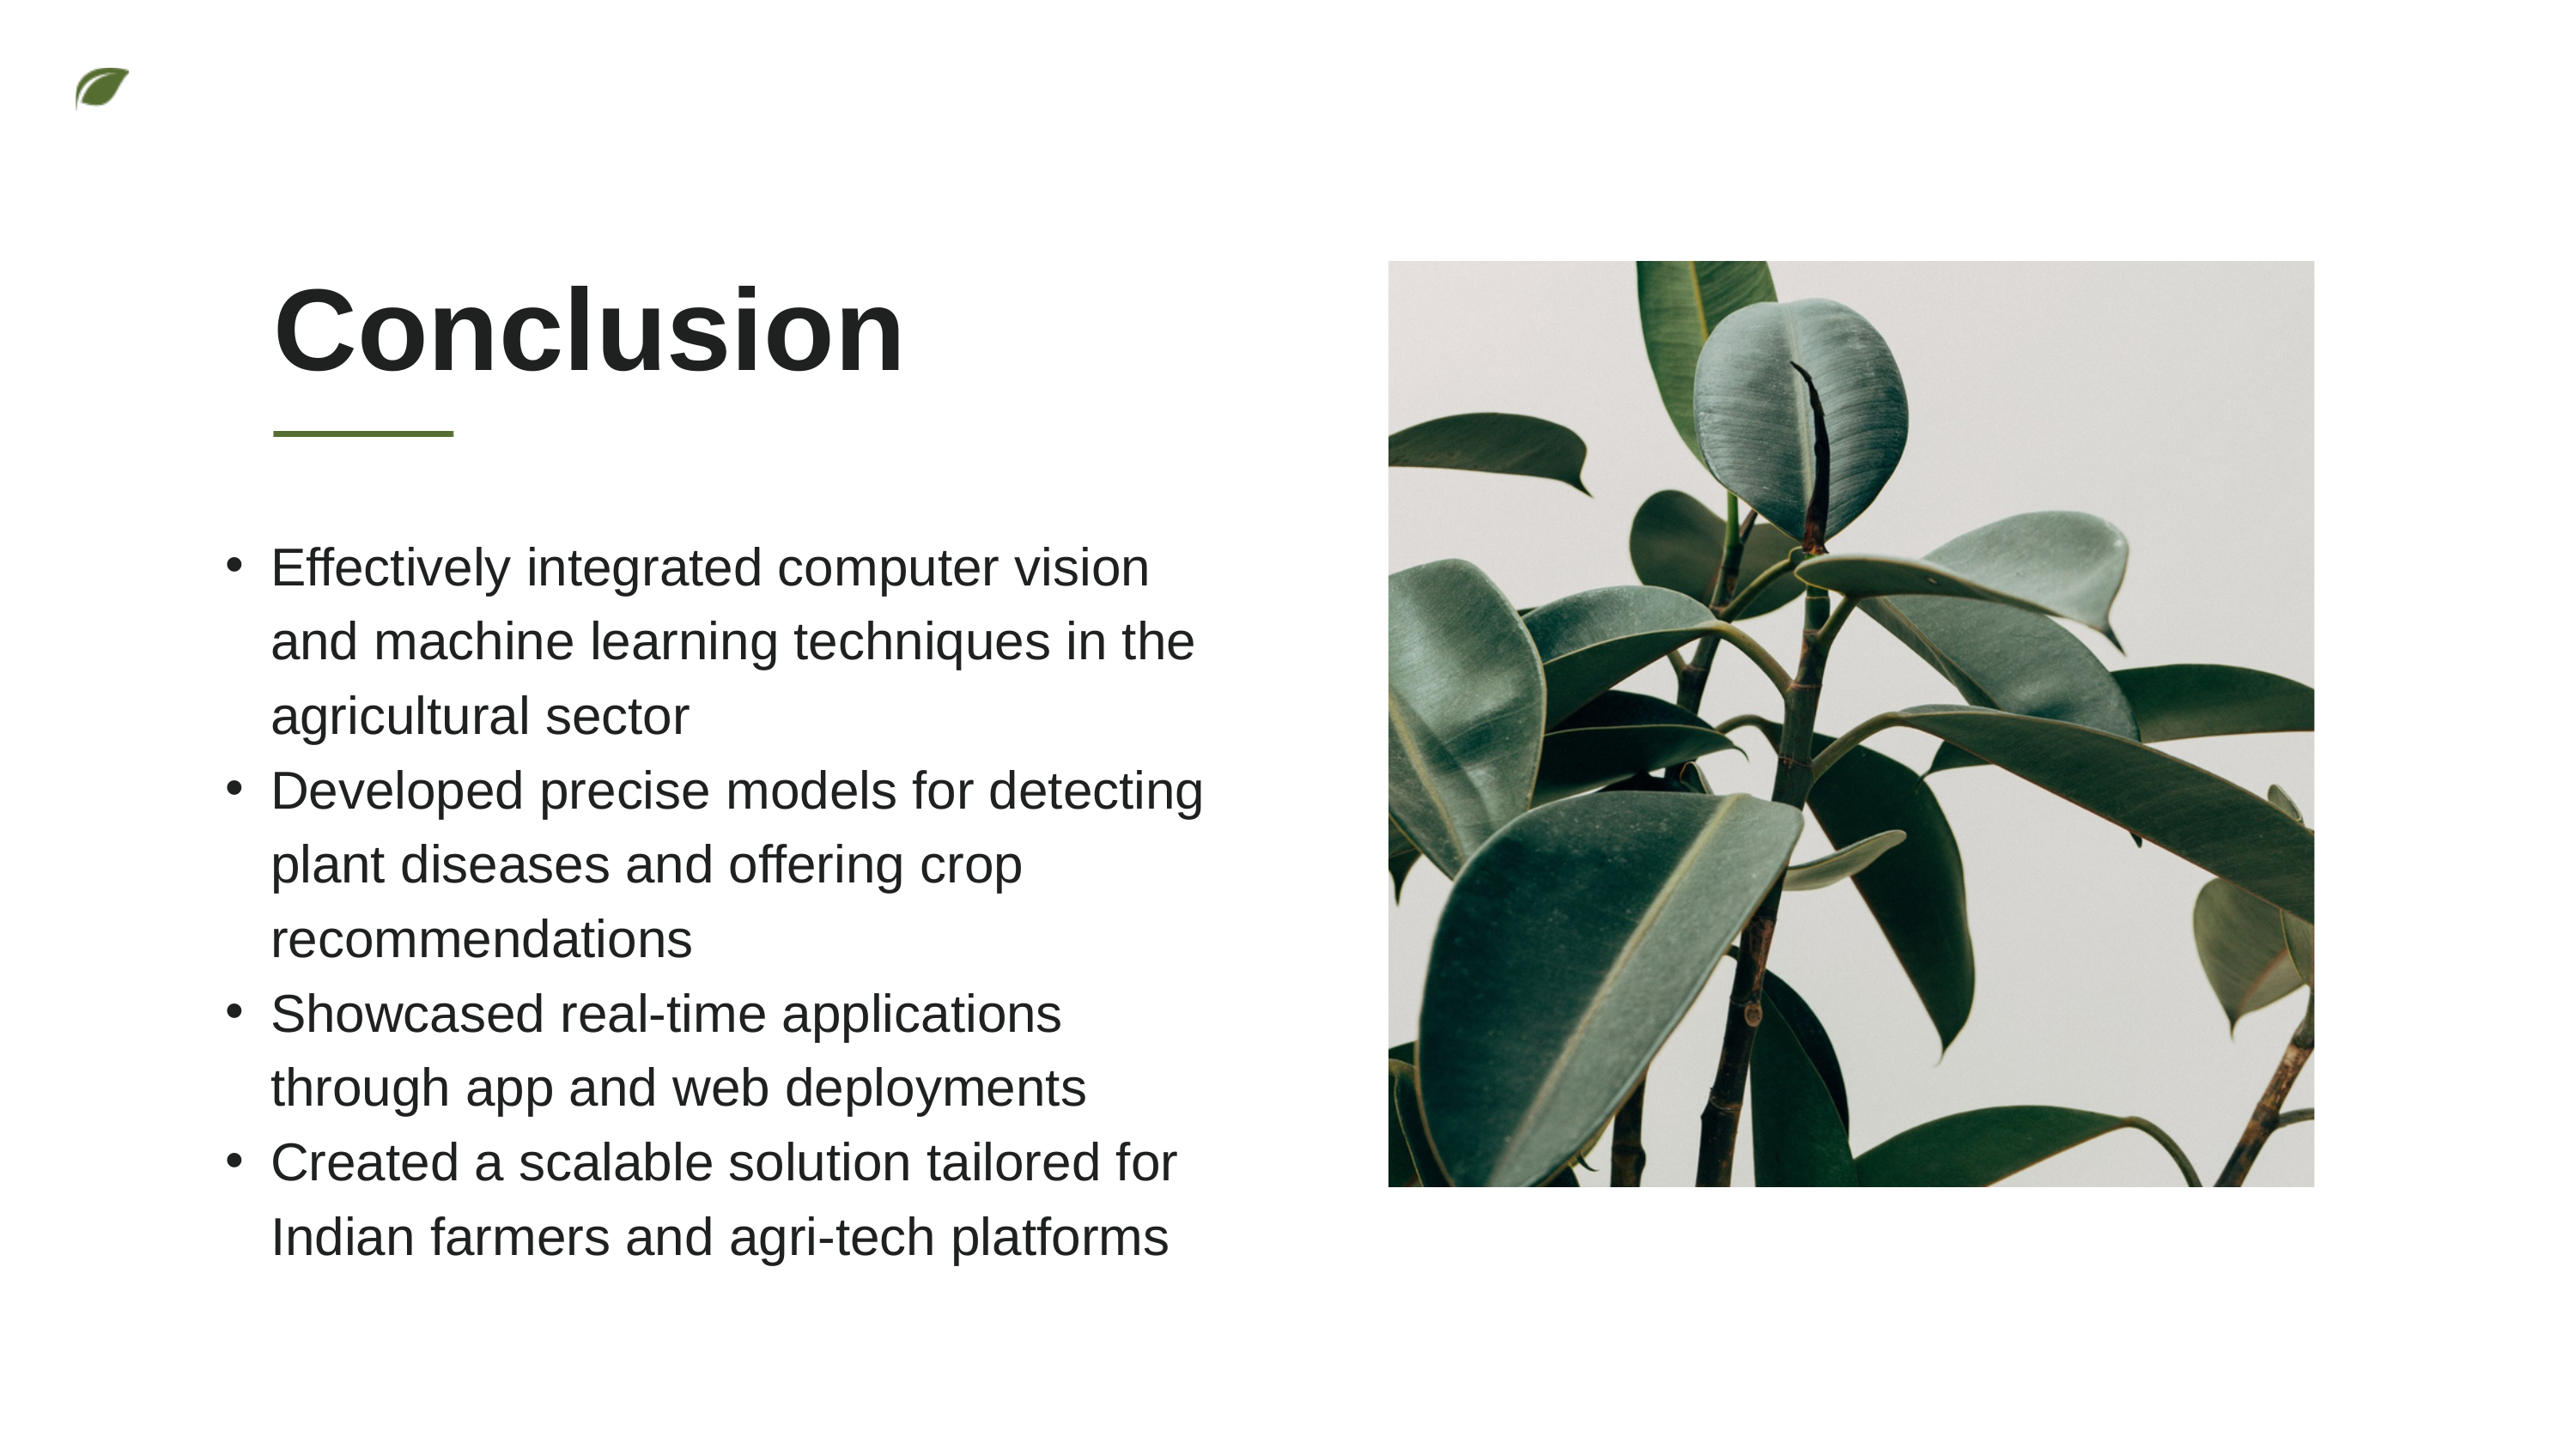

Conclusion

Effectively integrated computer vision and machine learning techniques in the agricultural sector
Developed precise models for detecting plant diseases and offering crop recommendations
Showcased real-time applications through app and web deployments
Created a scalable solution tailored for Indian farmers and agri-tech platforms